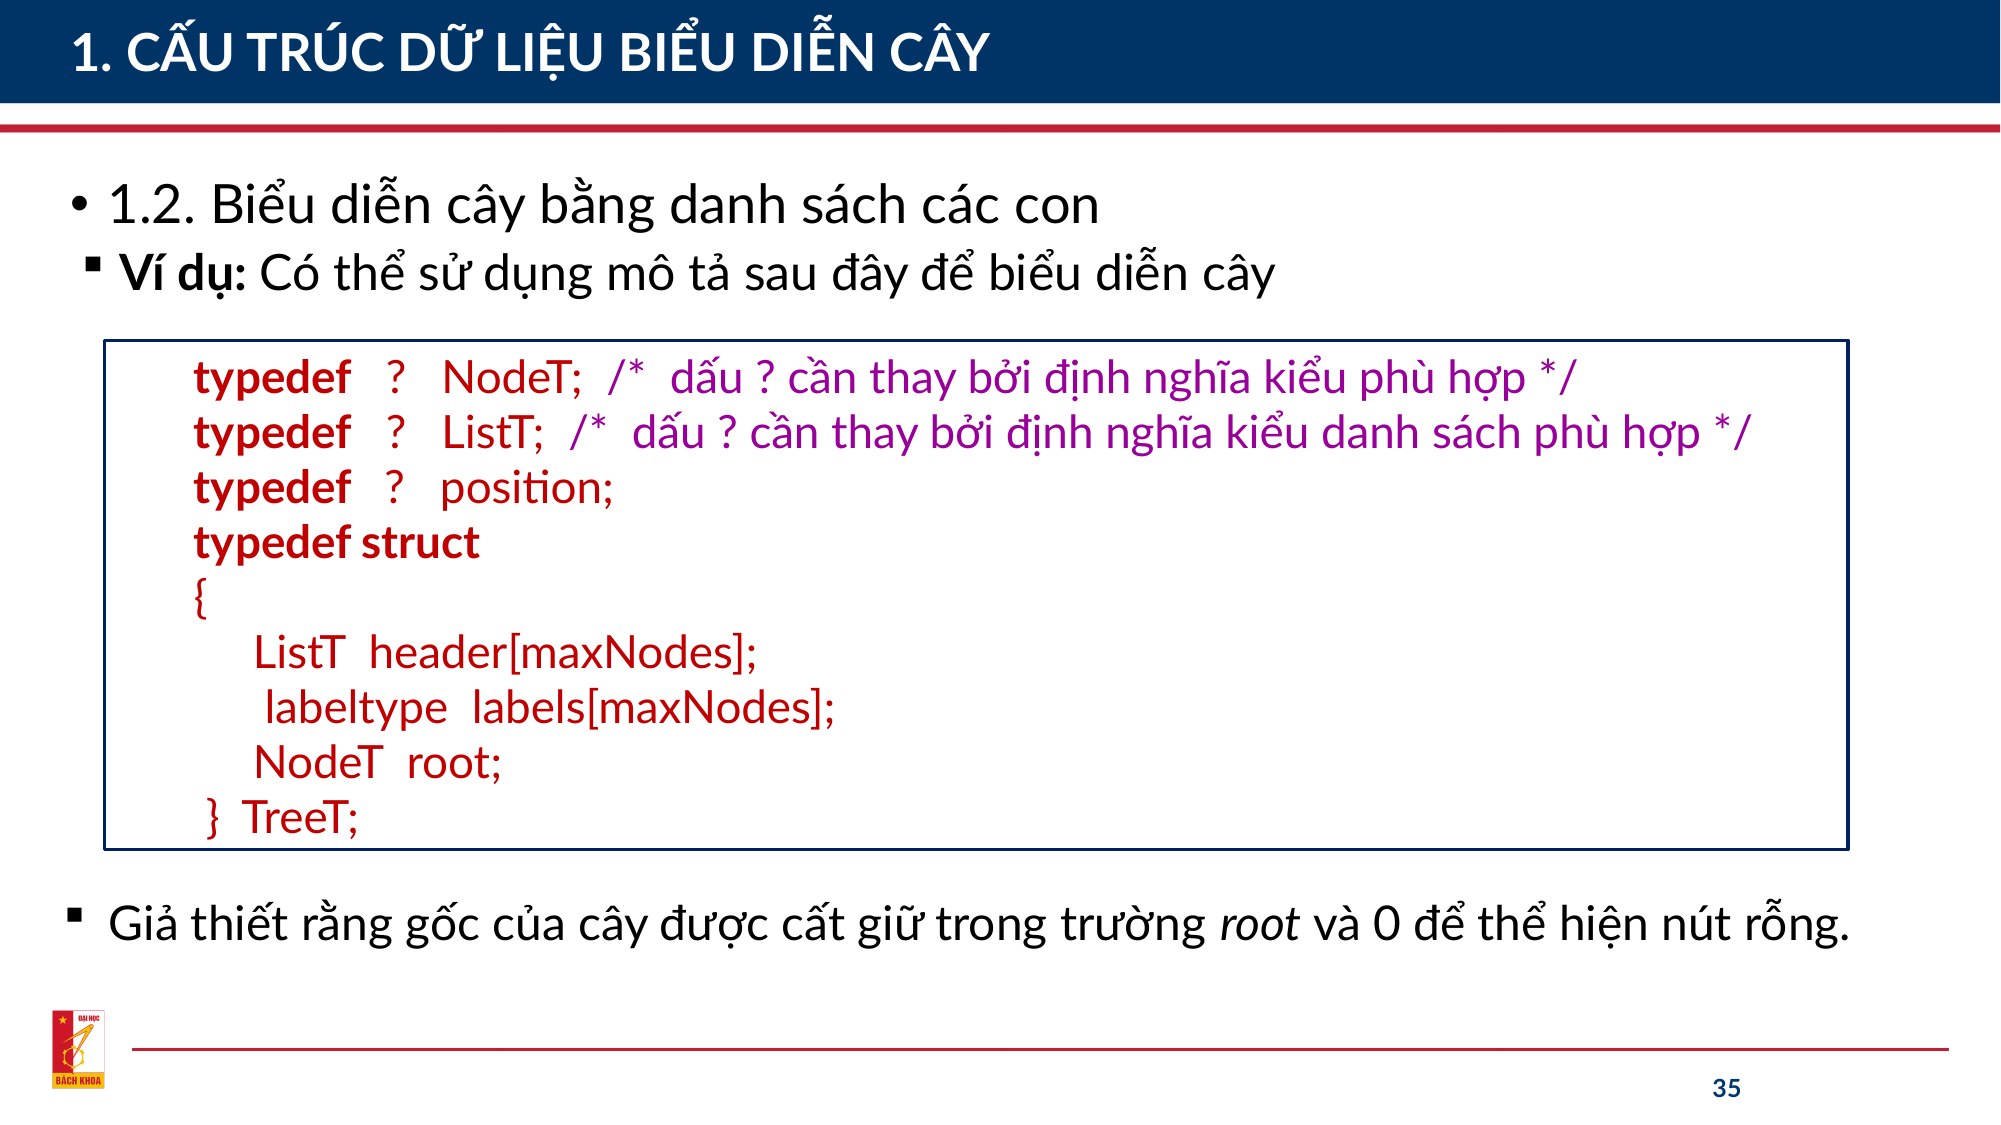

# 1. CẤU TRÚC DỮ LIỆU BIỂU DIỄN CÂY
1.2. Biểu diễn cây bằng danh sách các con
Ví dụ: Có thể sử dụng mô tả sau đây để biểu diễn cây

typedef   ?   NodeT;  /*  dấu ? cần thay bởi định nghĩa kiểu phù hợp */
typedef   ?   ListT;  /*  dấu ? cần thay bởi định nghĩa kiểu danh sách phù hợp */
typedef   ?   position;
typedef struct
{
     ListT  header[maxNodes];
      labeltype  labels[maxNodes];
     NodeT  root;
 }  TreeT;
Giả thiết rằng gốc của cây được cất giữ trong trường root và 0 để thể hiện nút rỗng.
35